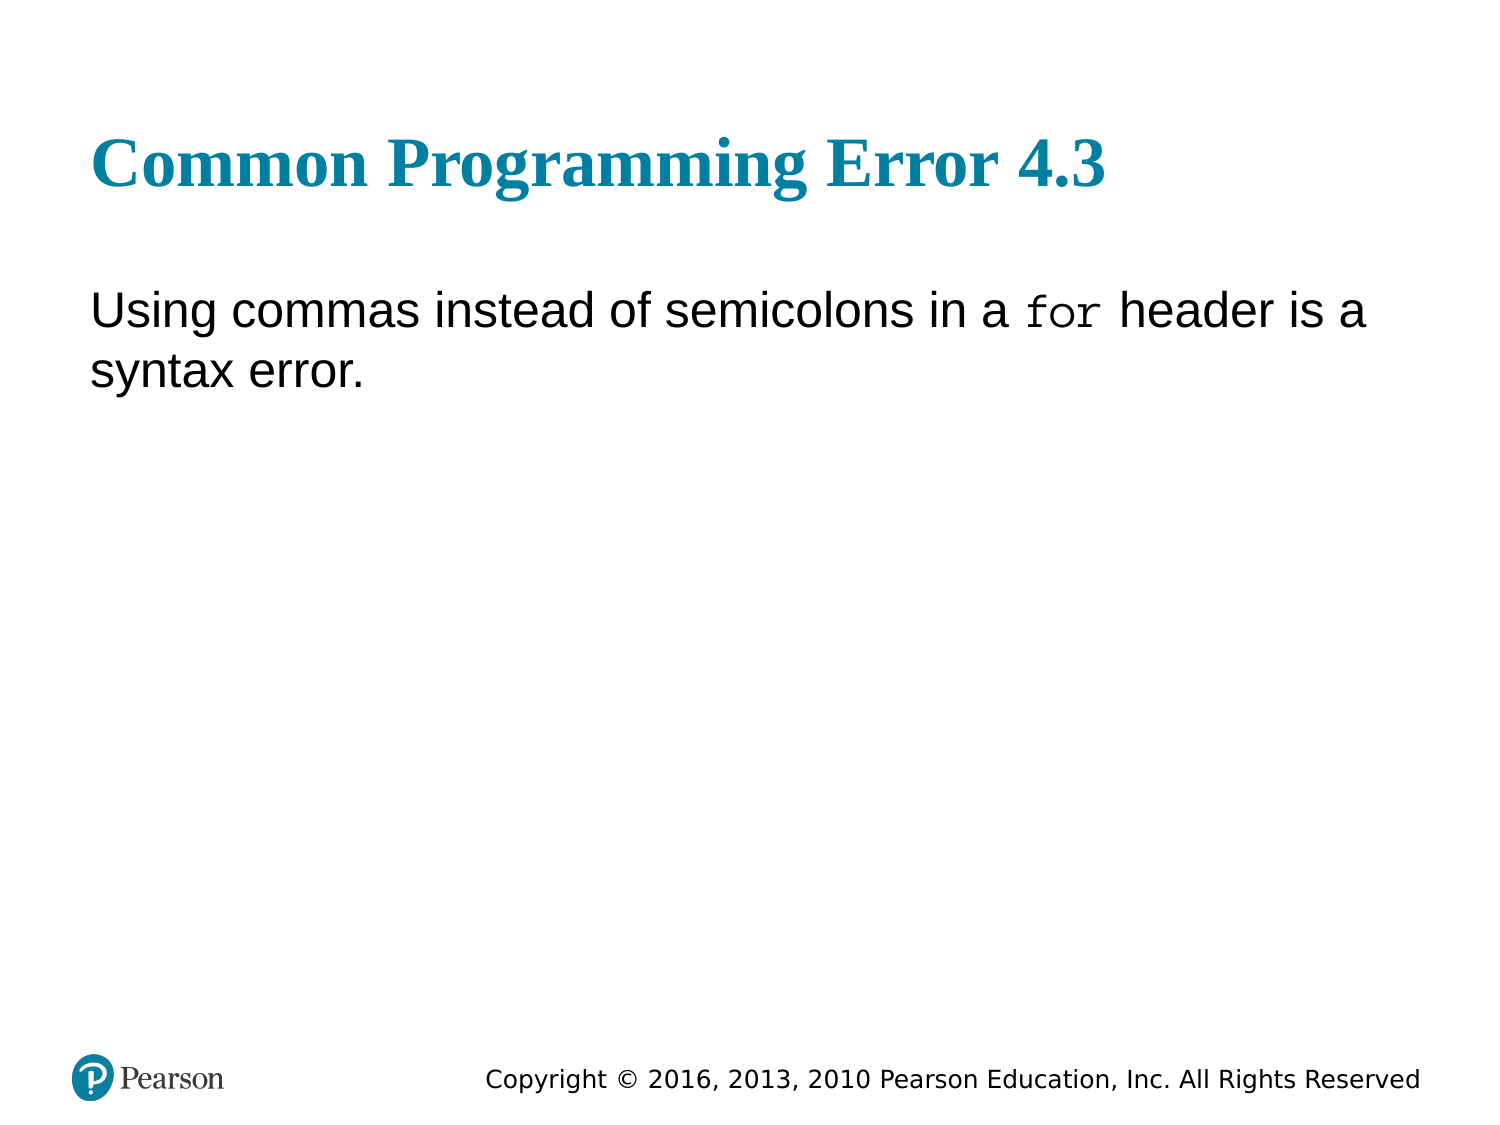

# Common Programming Error 4.3
Using commas instead of semicolons in a for header is a syntax error.